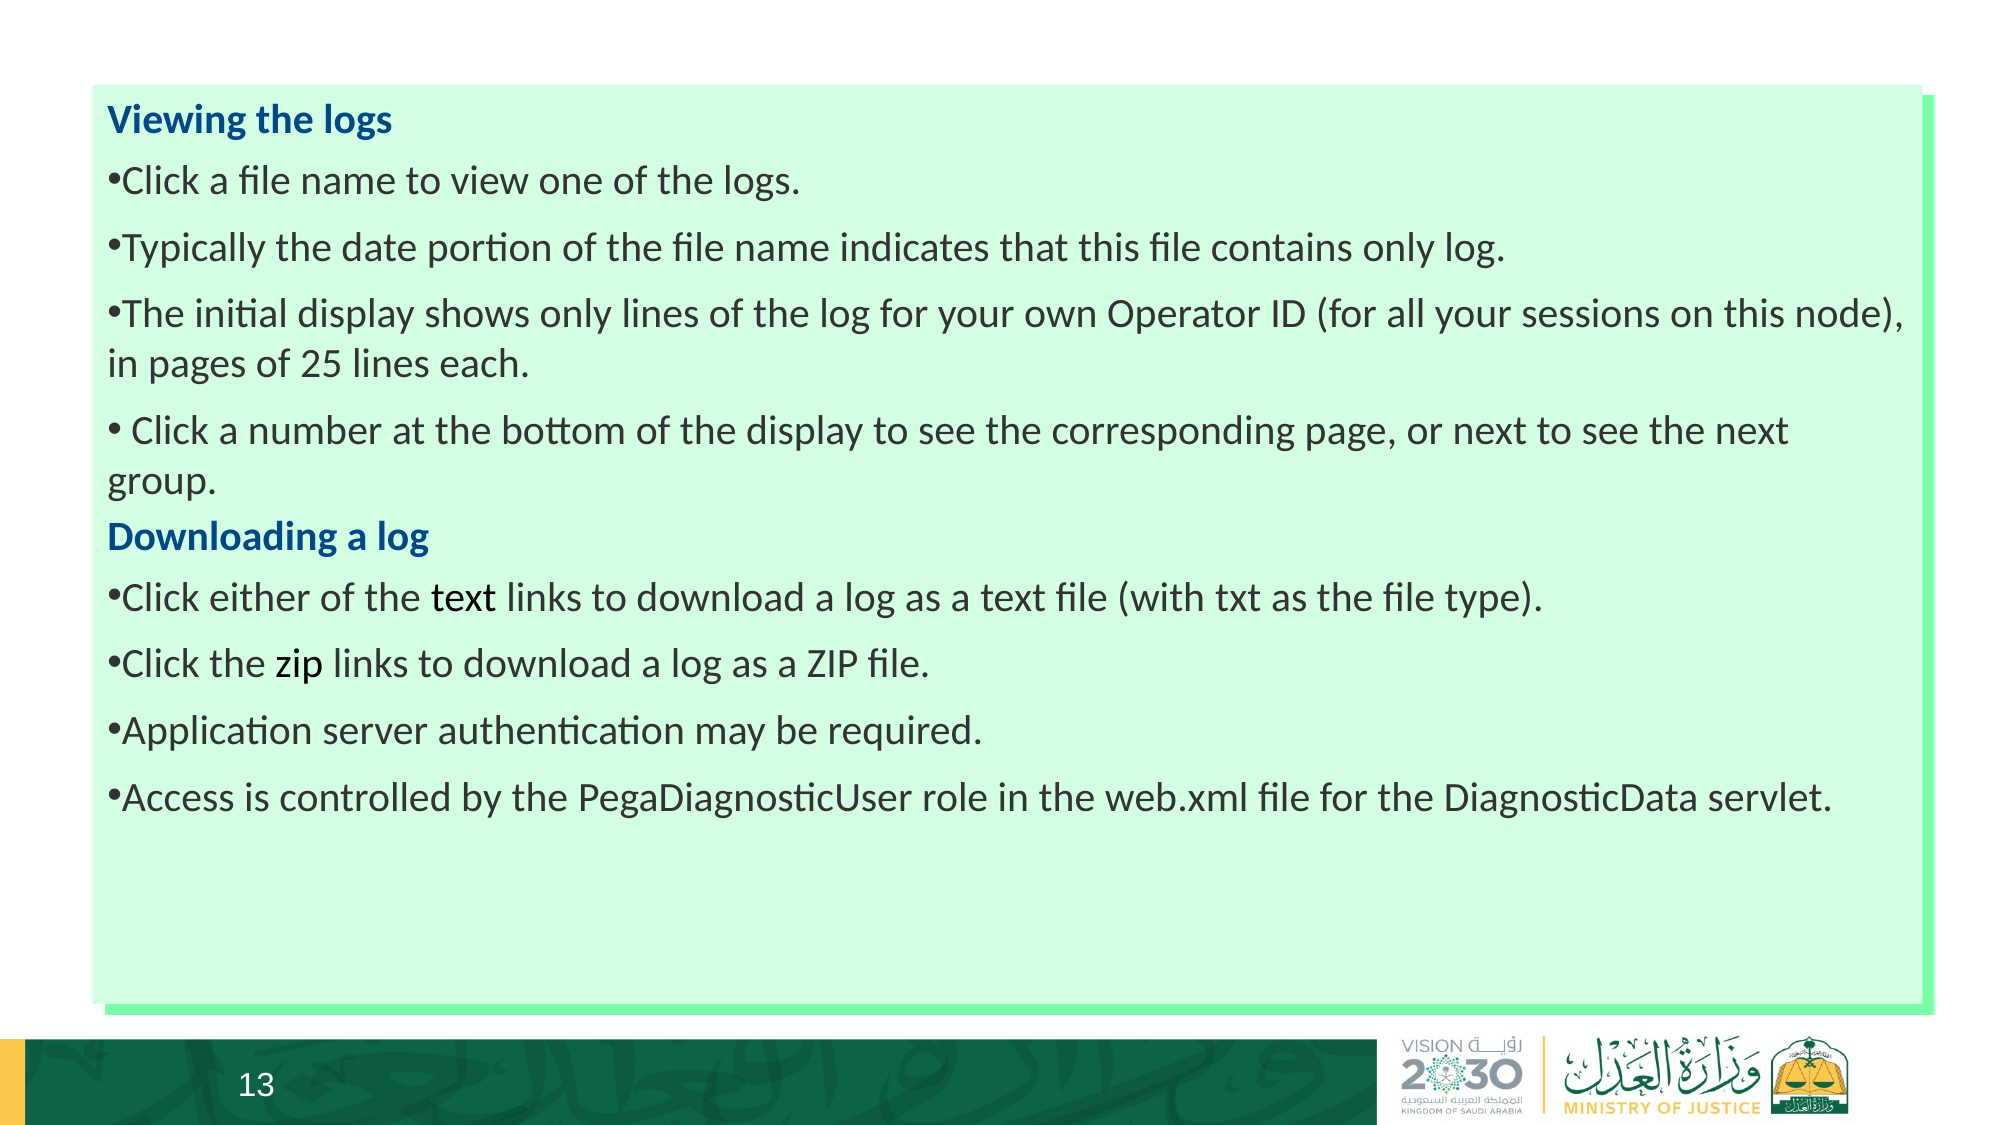

Viewing the logs
Click a file name to view one of the logs.
Typically the date portion of the file name indicates that this file contains only log.
The initial display shows only lines of the log for your own Operator ID (for all your sessions on this node), in pages of 25 lines each.
 Click a number at the bottom of the display to see the corresponding page, or next to see the next group.
Downloading a log
Click either of the text links to download a log as a text file (with txt as the file type).
Click the zip links to download a log as a ZIP file.
Application server authentication may be required.
Access is controlled by the PegaDiagnosticUser role in the web.xml file for the DiagnosticData servlet.

#
13